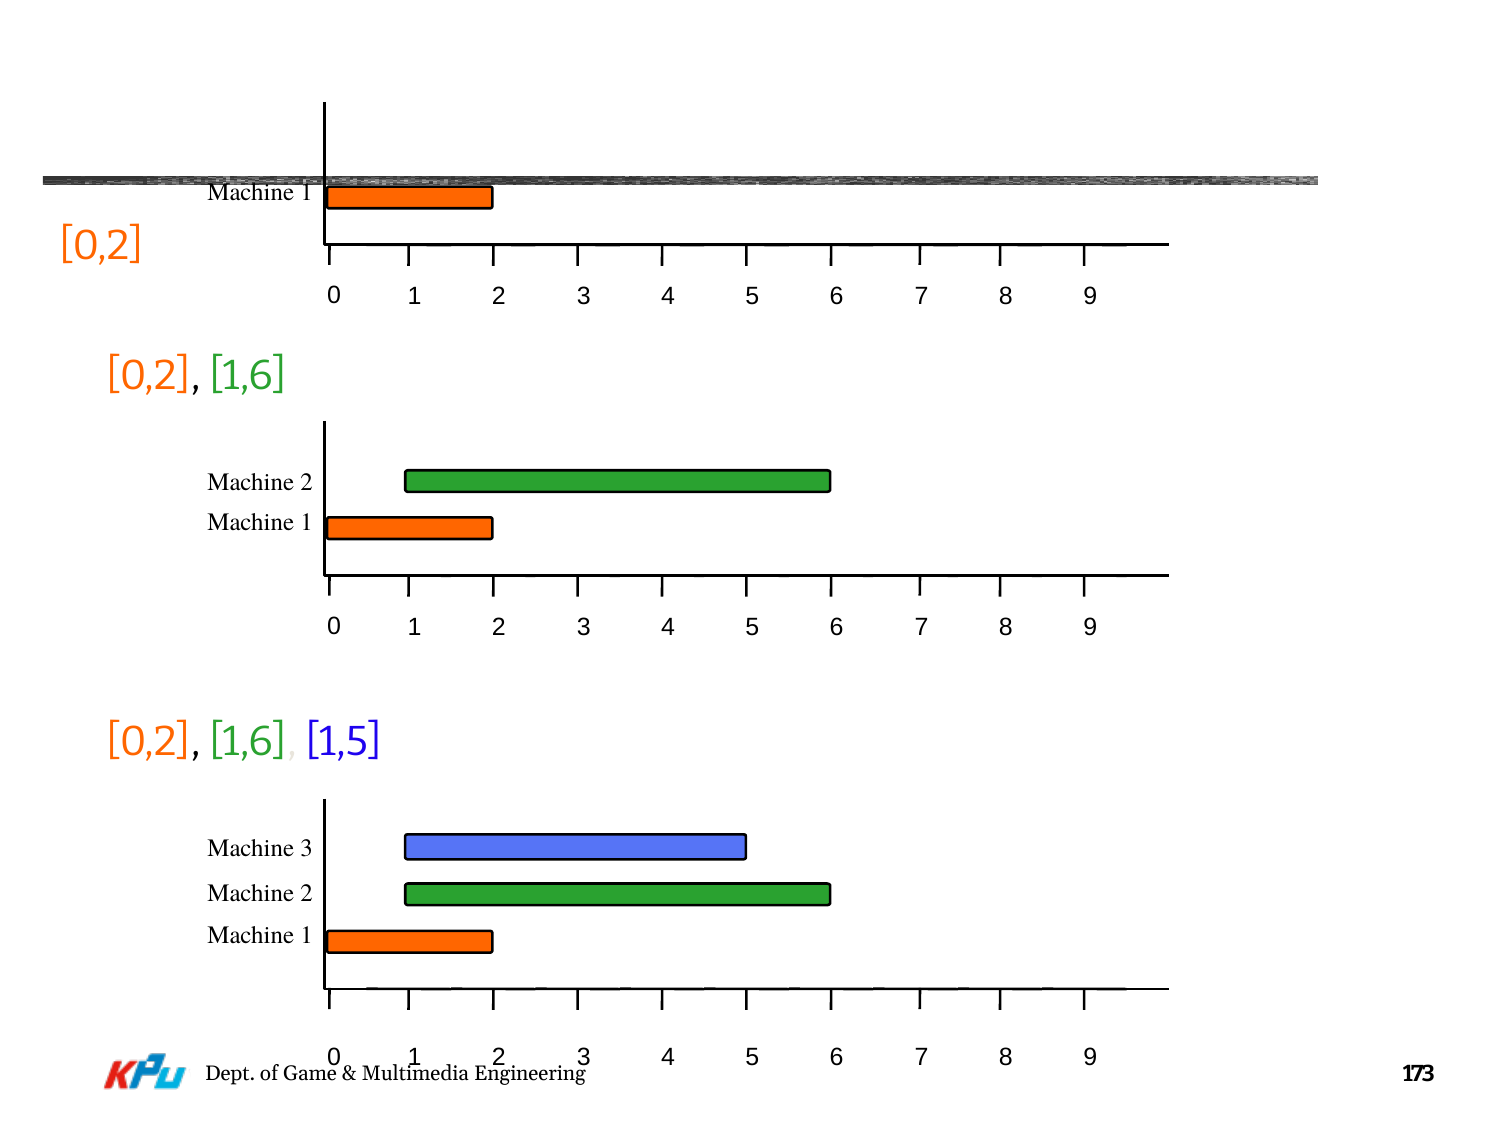

#

Machine 1

[0,2]

0
1
2
3
4
5
6
7
8
9
 [0,2], [1,6]

Machine 2

Machine 1

0
1
2
3
4
5
6
7
8
9
 [0,2], [1,6], [1,5]

Machine 3

Machine 2

Machine 1

0
1
2
3
4
5
6
7
8
9
Dept. of Game & Multimedia Engineering
173